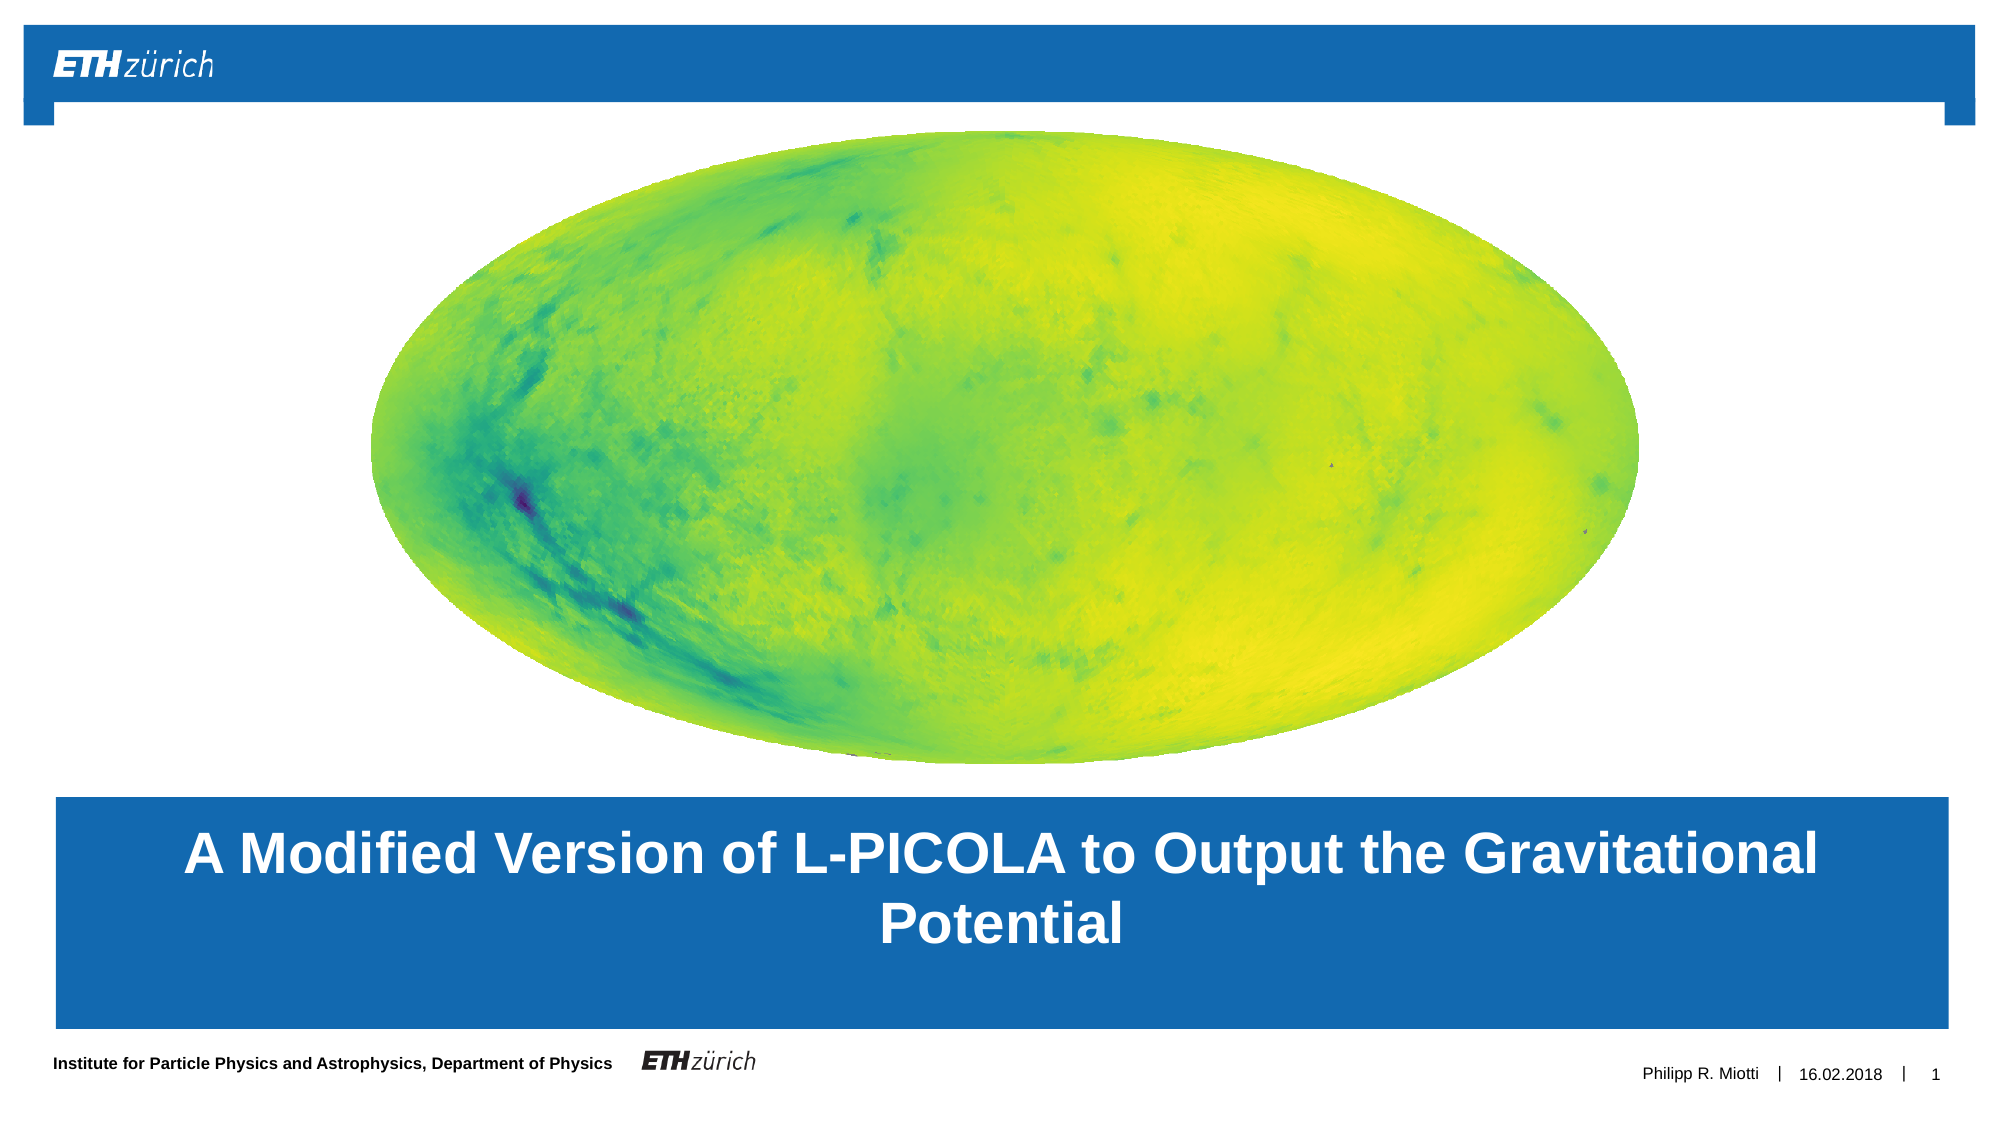

# A Modified Version of L-PICOLA to Output the Gravitational Potential

Philipp R. Miotti
16.02.2018
1